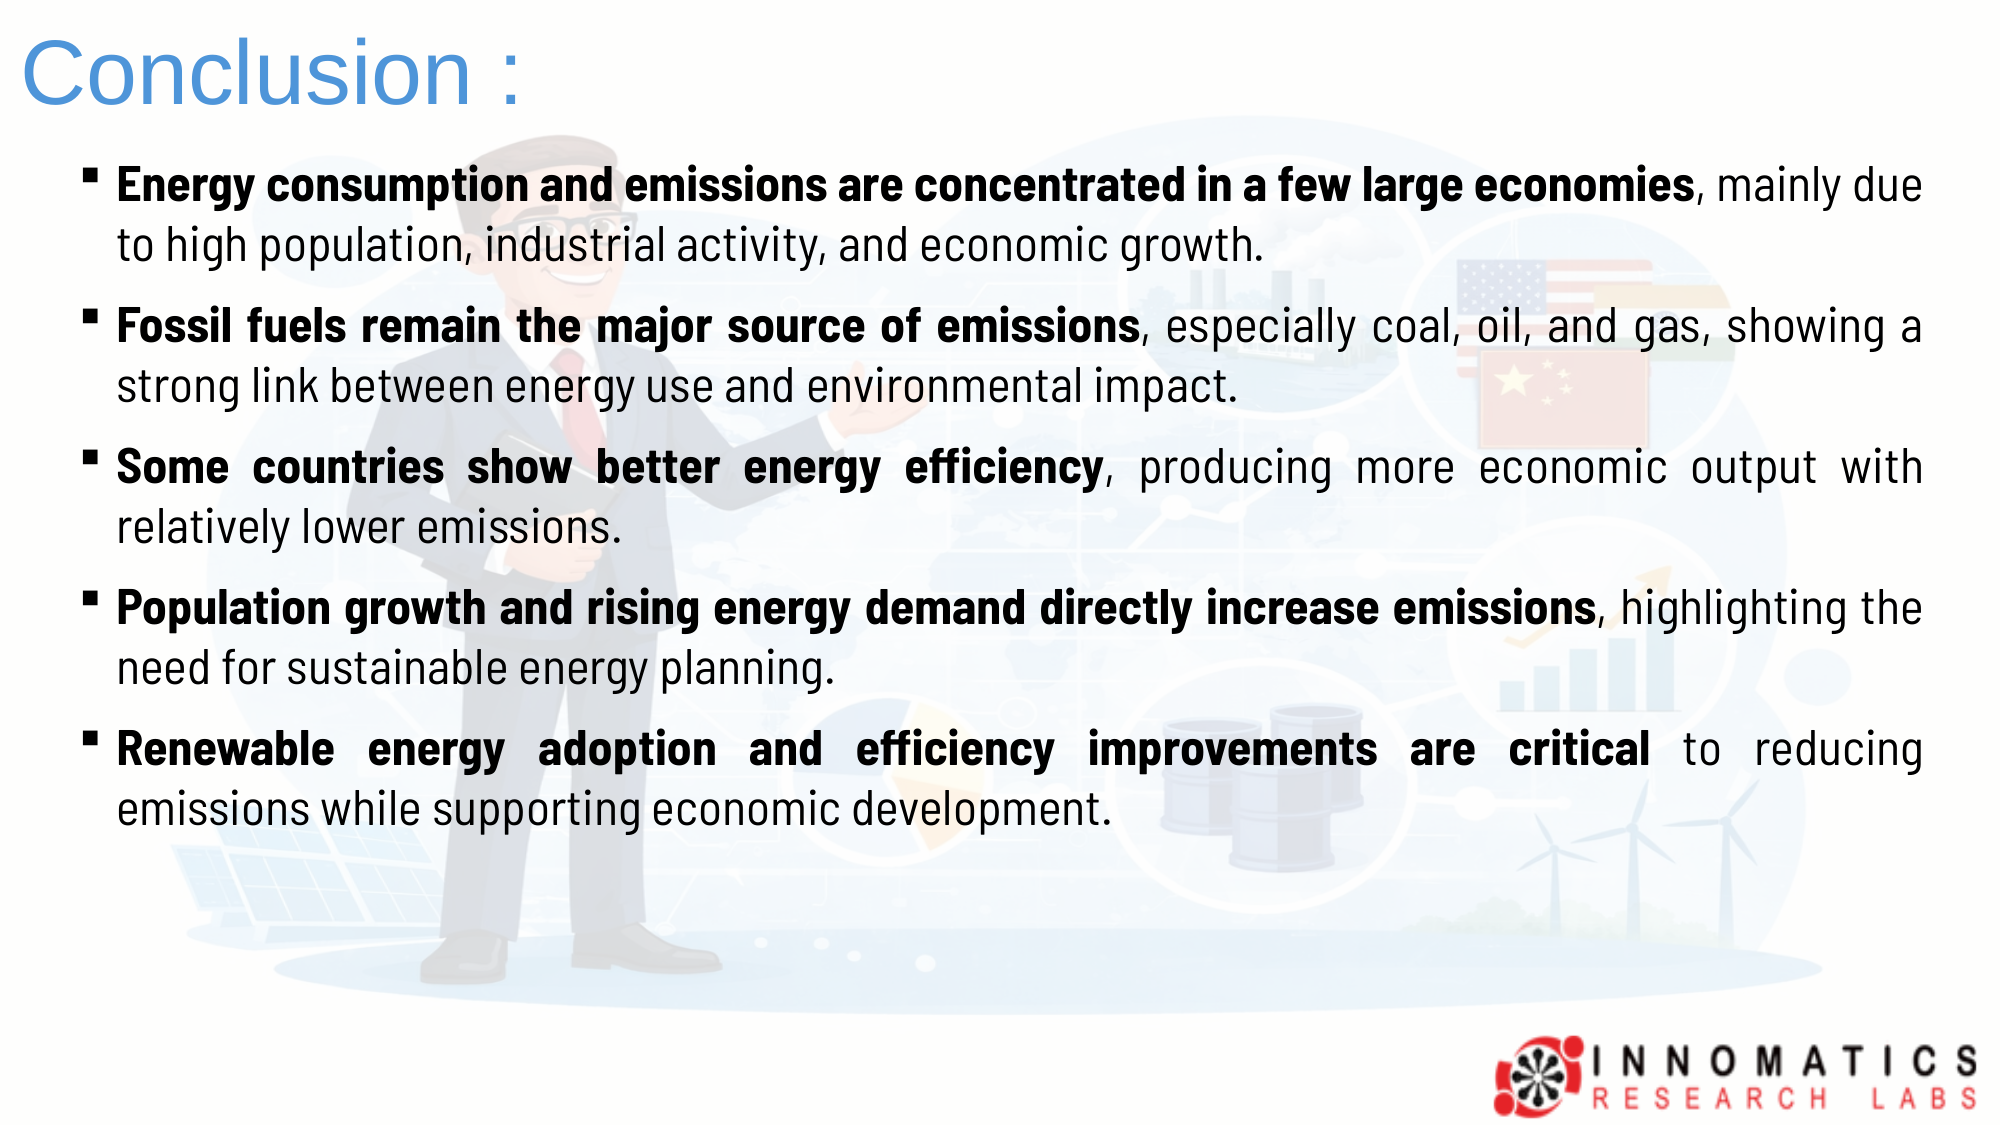

Conclusion :
Energy consumption and emissions are concentrated in a few large economies, mainly due to high population, industrial activity, and economic growth.
Fossil fuels remain the major source of emissions, especially coal, oil, and gas, showing a strong link between energy use and environmental impact.
Some countries show better energy efficiency, producing more economic output with relatively lower emissions.
Population growth and rising energy demand directly increase emissions, highlighting the need for sustainable energy planning.
Renewable energy adoption and efficiency improvements are critical to reducing emissions while supporting economic development.